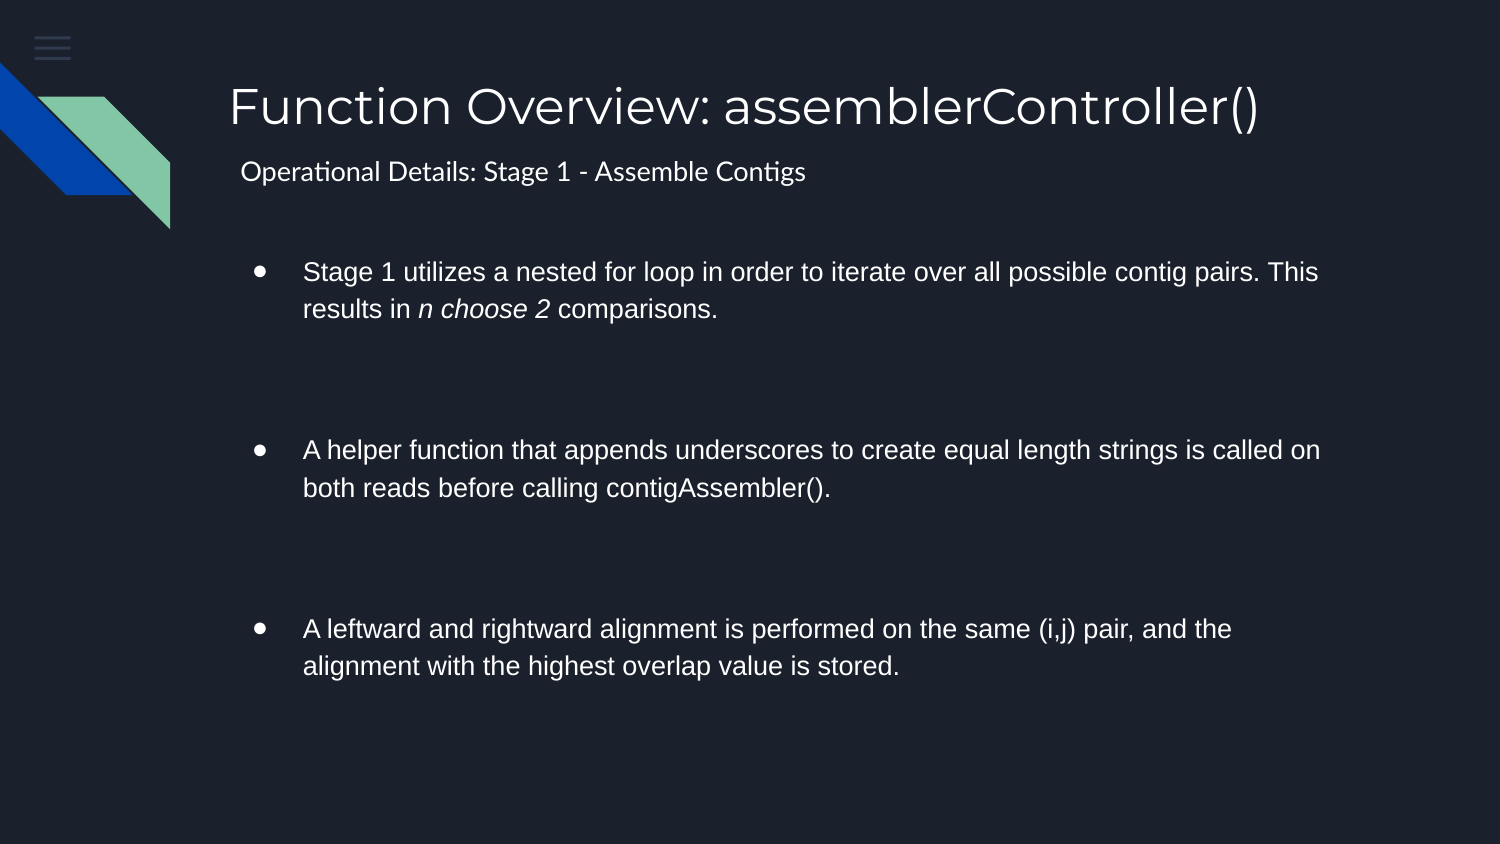

# Function Overview: assemblerController()
Operational Details: Stage 1 - Assemble Contigs
Stage 1 utilizes a nested for loop in order to iterate over all possible contig pairs. This results in n choose 2 comparisons.

A helper function that appends underscores to create equal length strings is called on both reads before calling contigAssembler().

A leftward and rightward alignment is performed on the same (i,j) pair, and the alignment with the highest overlap value is stored.